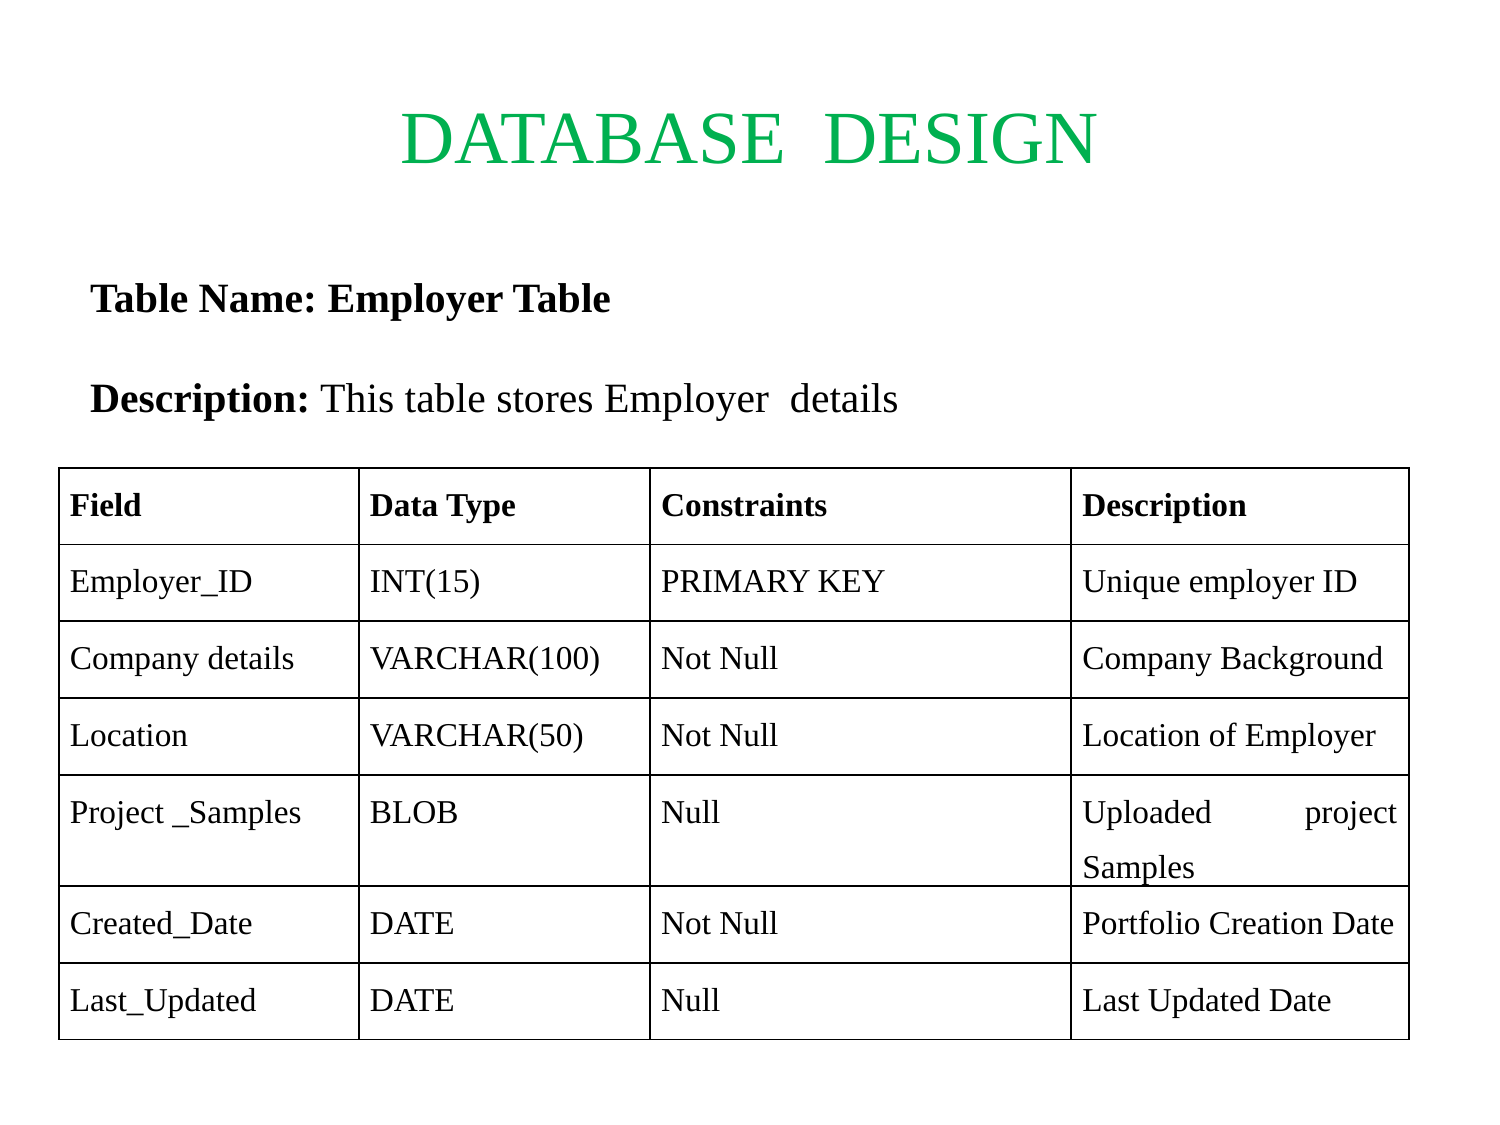

# DATABASE  DESIGN
Table Name: Employer Table

Description: This table stores Employer  details
| Field | Data Type | Constraints | Description |
| --- | --- | --- | --- |
| Employer\_ID | INT(15) | PRIMARY KEY | Unique employer ID |
| Company details | VARCHAR(100) | Not Null | Company Background |
| Location | VARCHAR(50) | Not Null | Location of Employer |
| Project \_Samples | BLOB | Null | Uploaded project Samples |
| Created\_Date | DATE | Not Null | Portfolio Creation Date |
| Last\_Updated | DATE | Null | Last Updated Date |